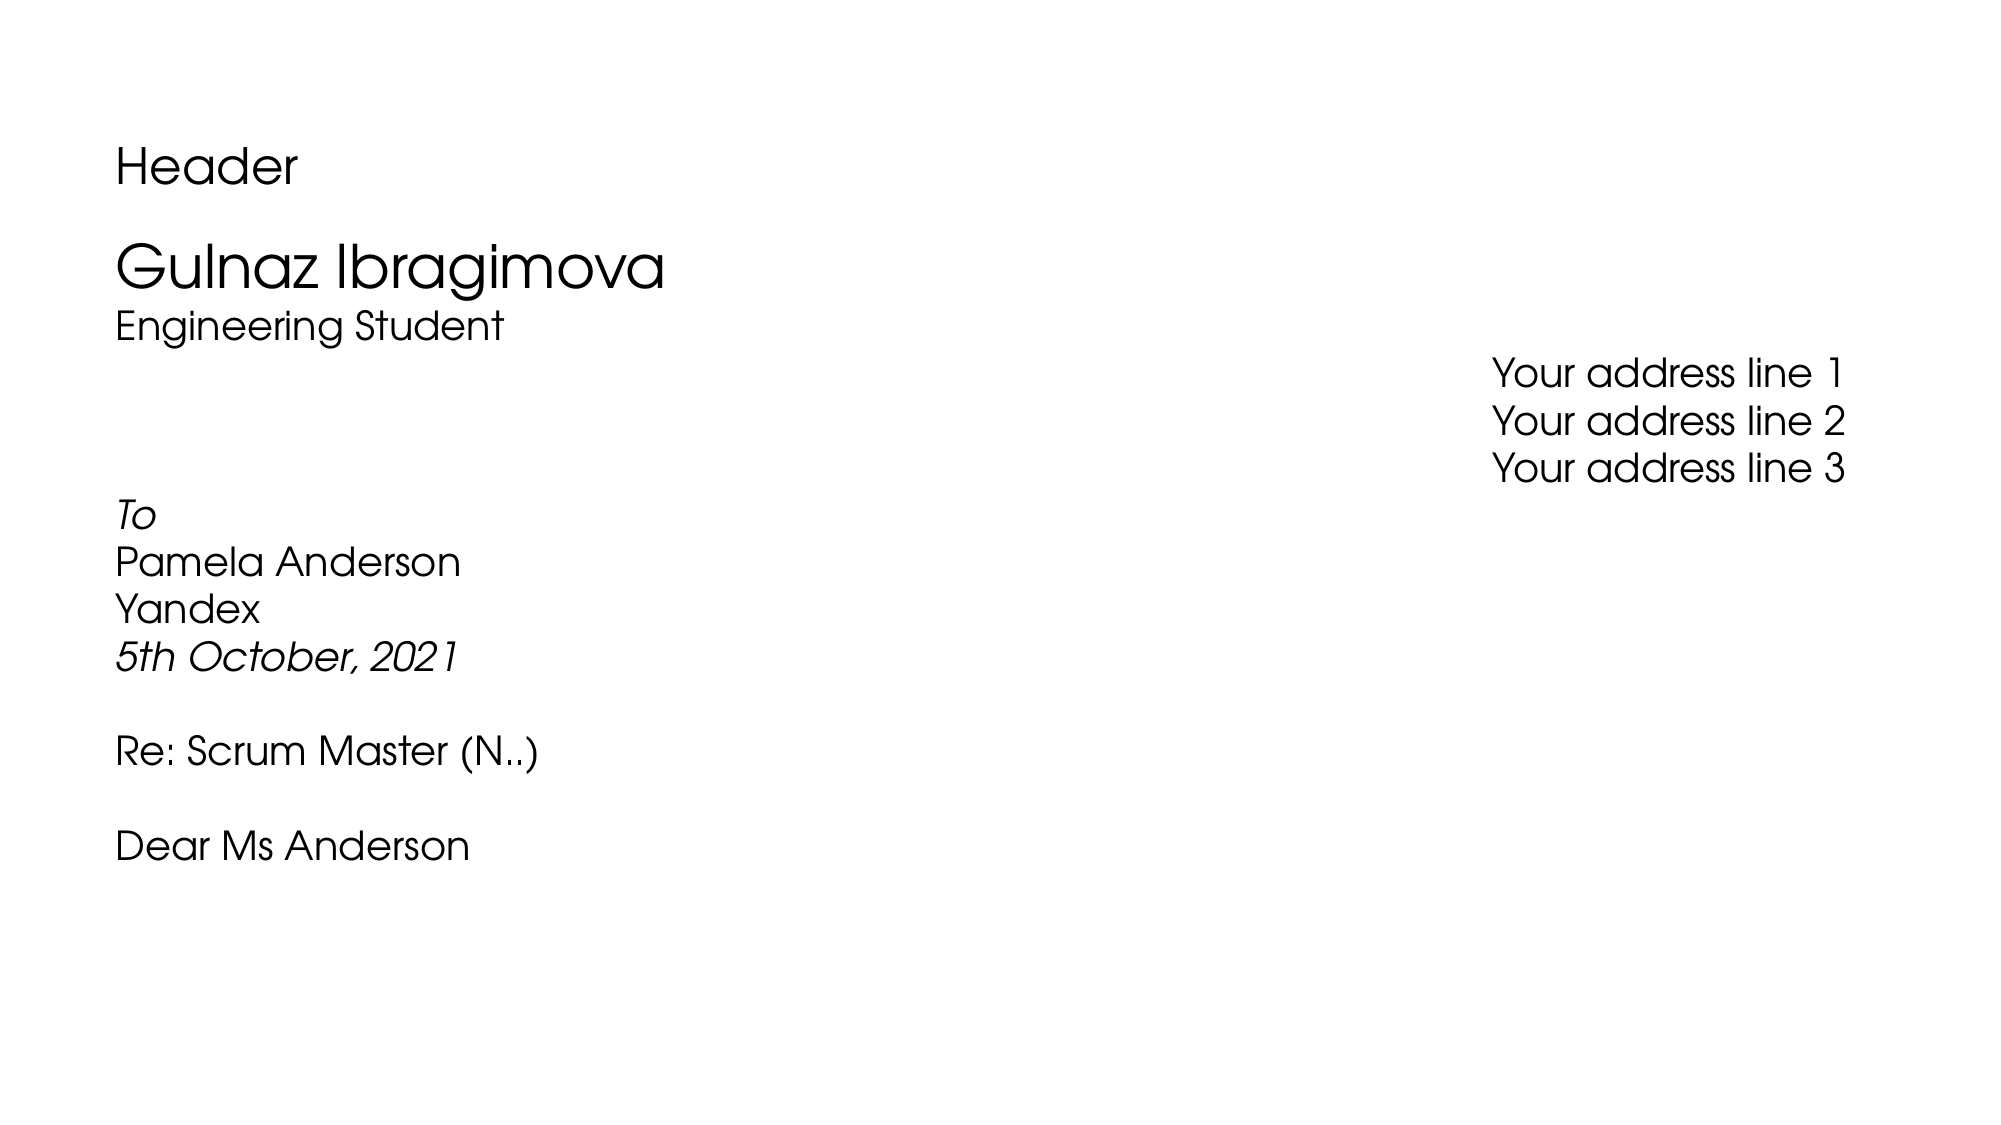

# Header

Gulnaz Ibragimova
Engineering Student
Your address line 1
Your address line 2
Your address line 3
To
Pamela Anderson
Yandex
5th October, 2021

Re: Scrum Master (N..)

Dear Ms Anderson